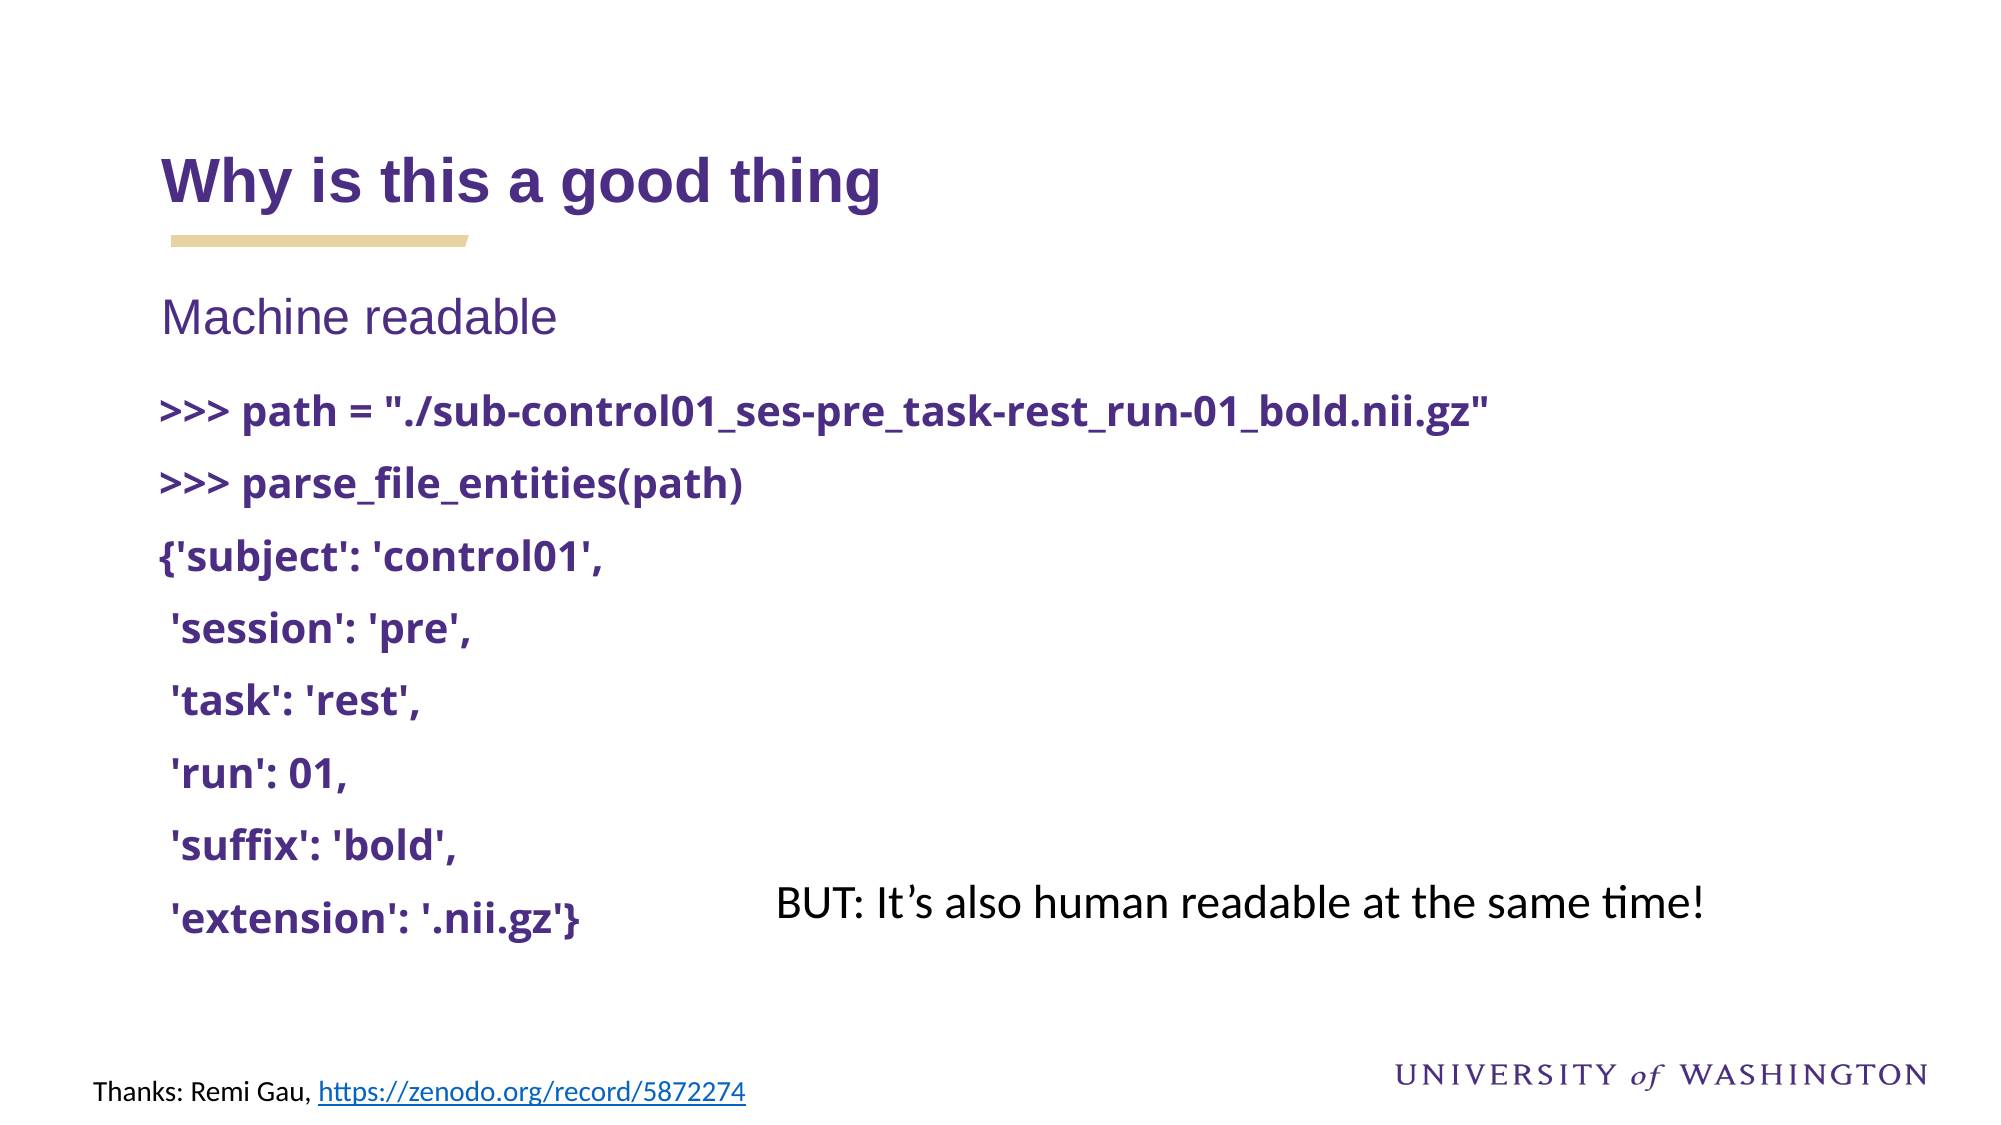

# Why is this a good thing
Machine readable
>>> path = "./sub-control01_ses-pre_task-rest_run-01_bold.nii.gz"
>>> parse_file_entities(path)
{'subject': 'control01',
 'session': 'pre',
 'task': 'rest',
 'run': 01,
 'suffix': 'bold',
 'extension': '.nii.gz'}

BUT: It’s also human readable at the same time!
Thanks: Remi Gau, https://zenodo.org/record/5872274